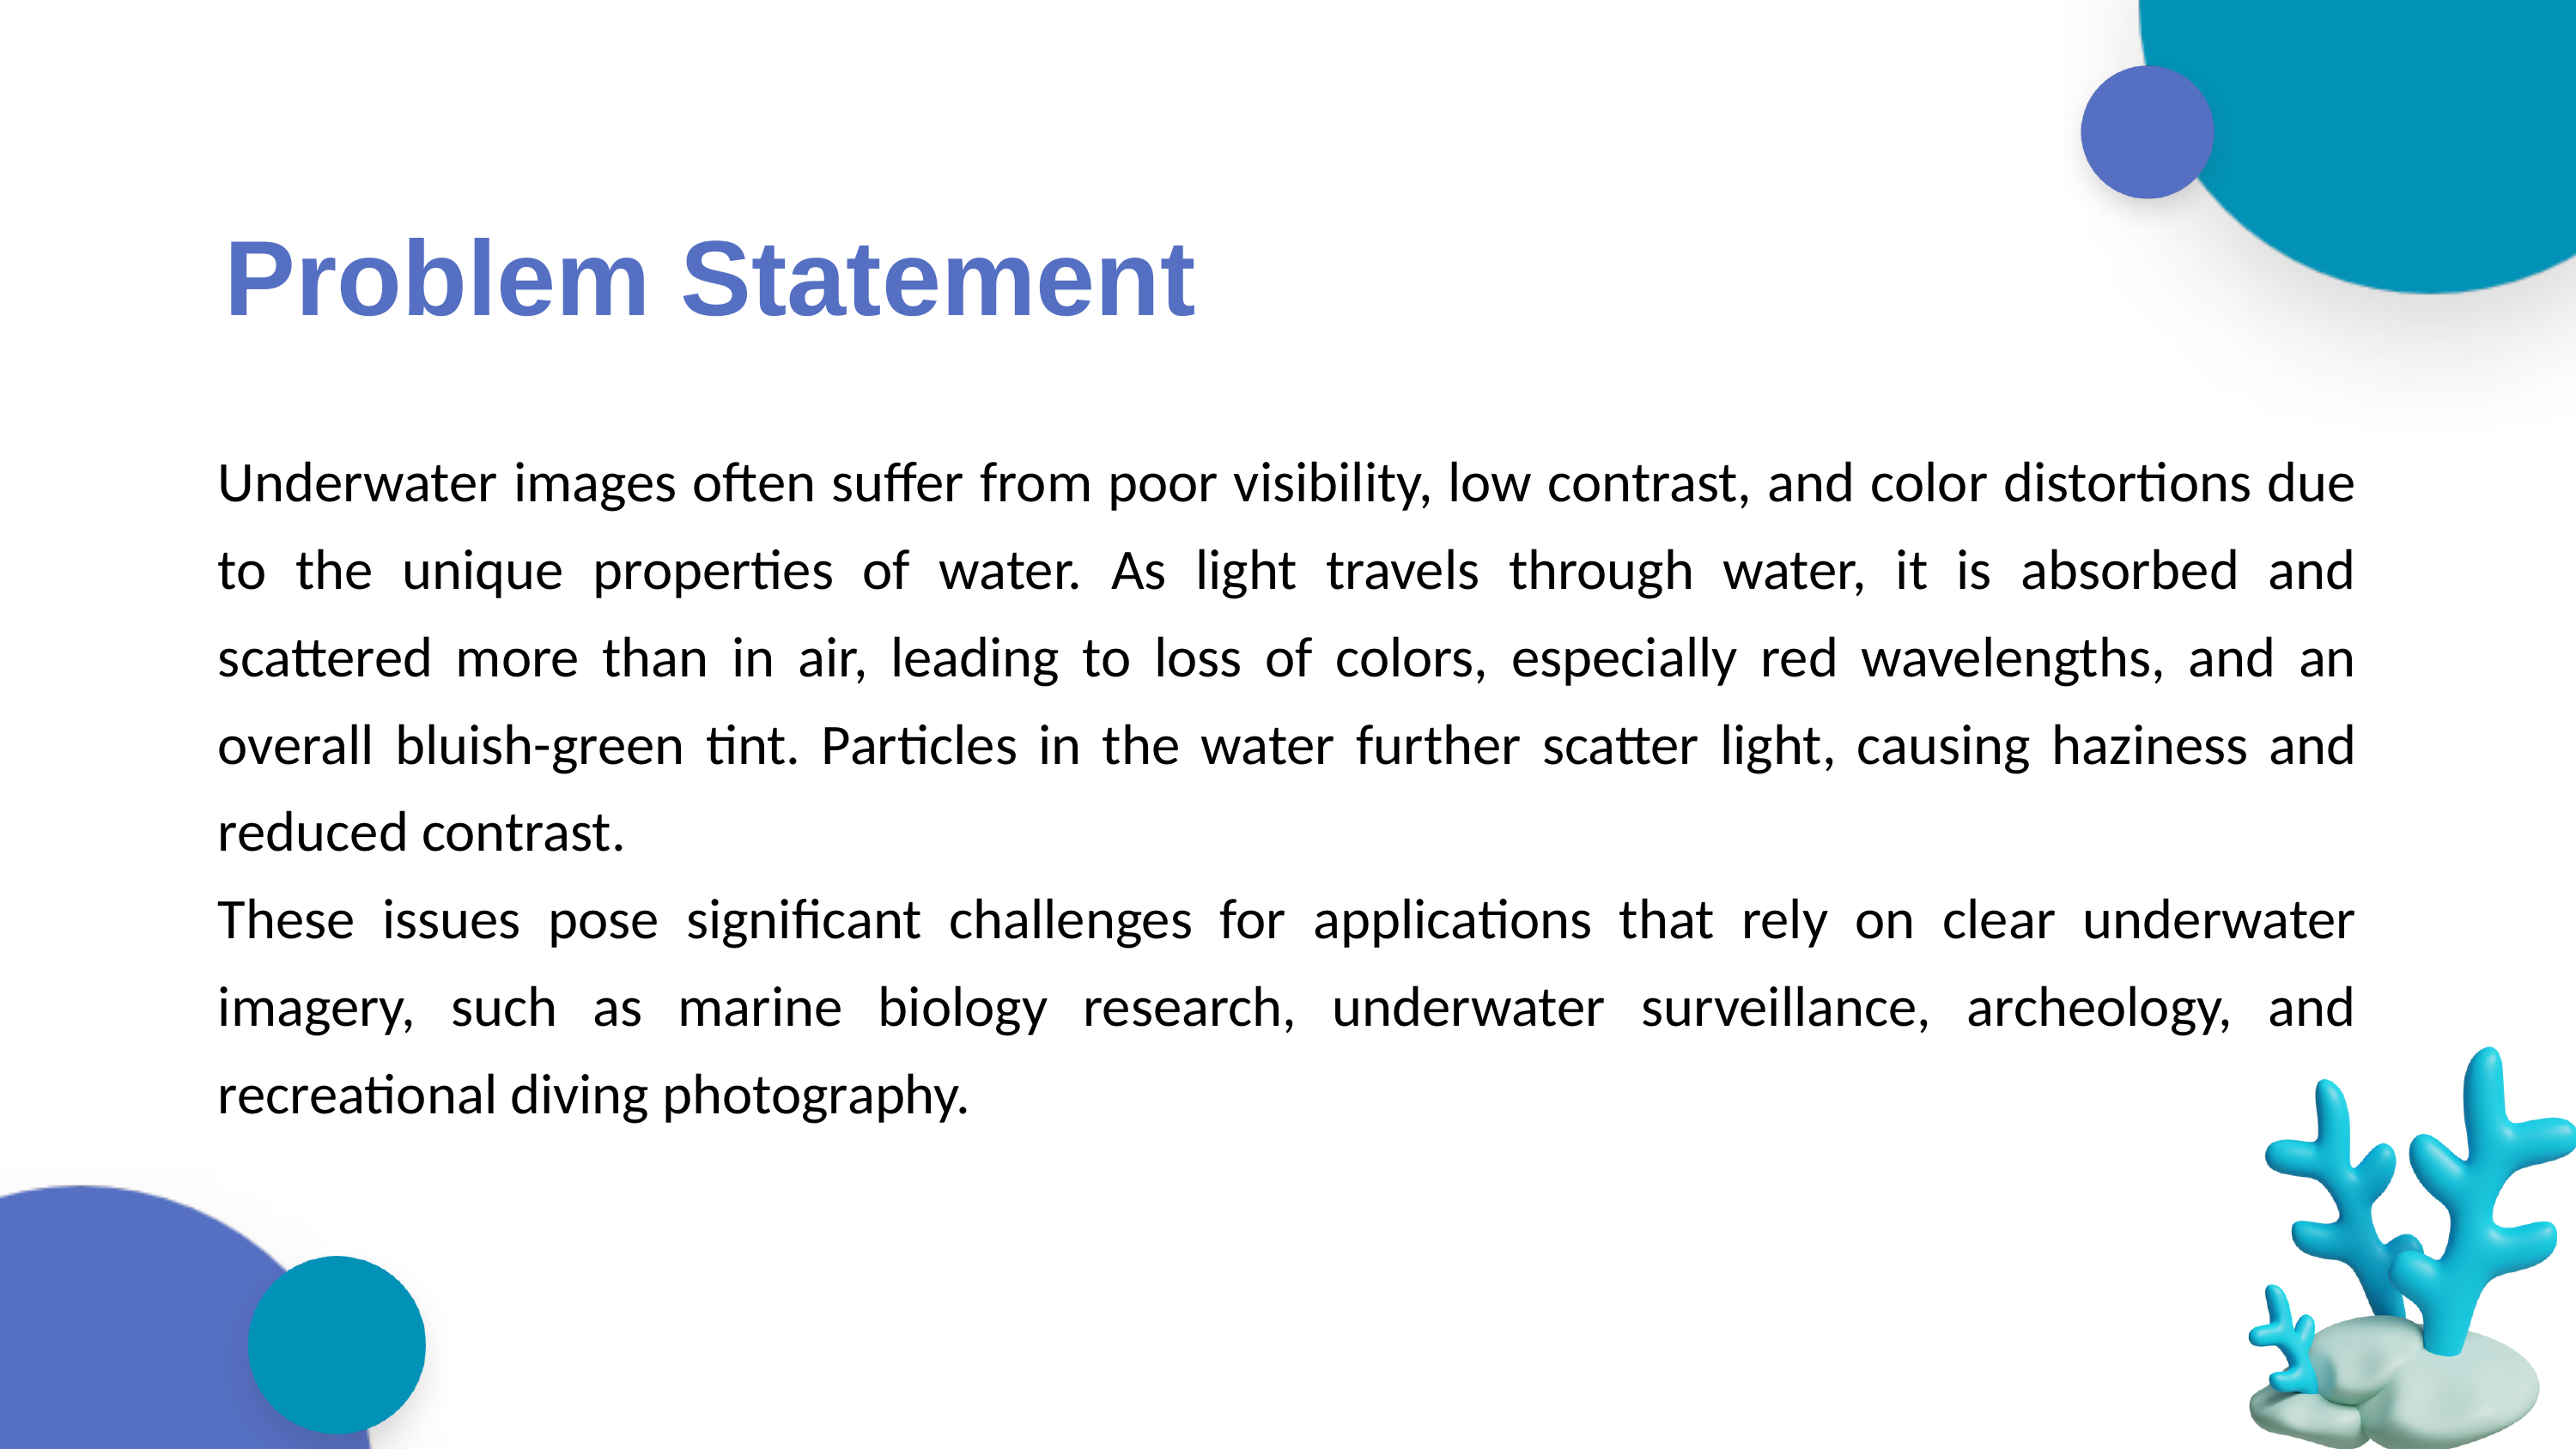

Problem Statement
Underwater images often suffer from poor visibility, low contrast, and color distortions due to the unique properties of water. As light travels through water, it is absorbed and scattered more than in air, leading to loss of colors, especially red wavelengths, and an overall bluish-green tint. Particles in the water further scatter light, causing haziness and reduced contrast.
These issues pose significant challenges for applications that rely on clear underwater imagery, such as marine biology research, underwater surveillance, archeology, and recreational diving photography.